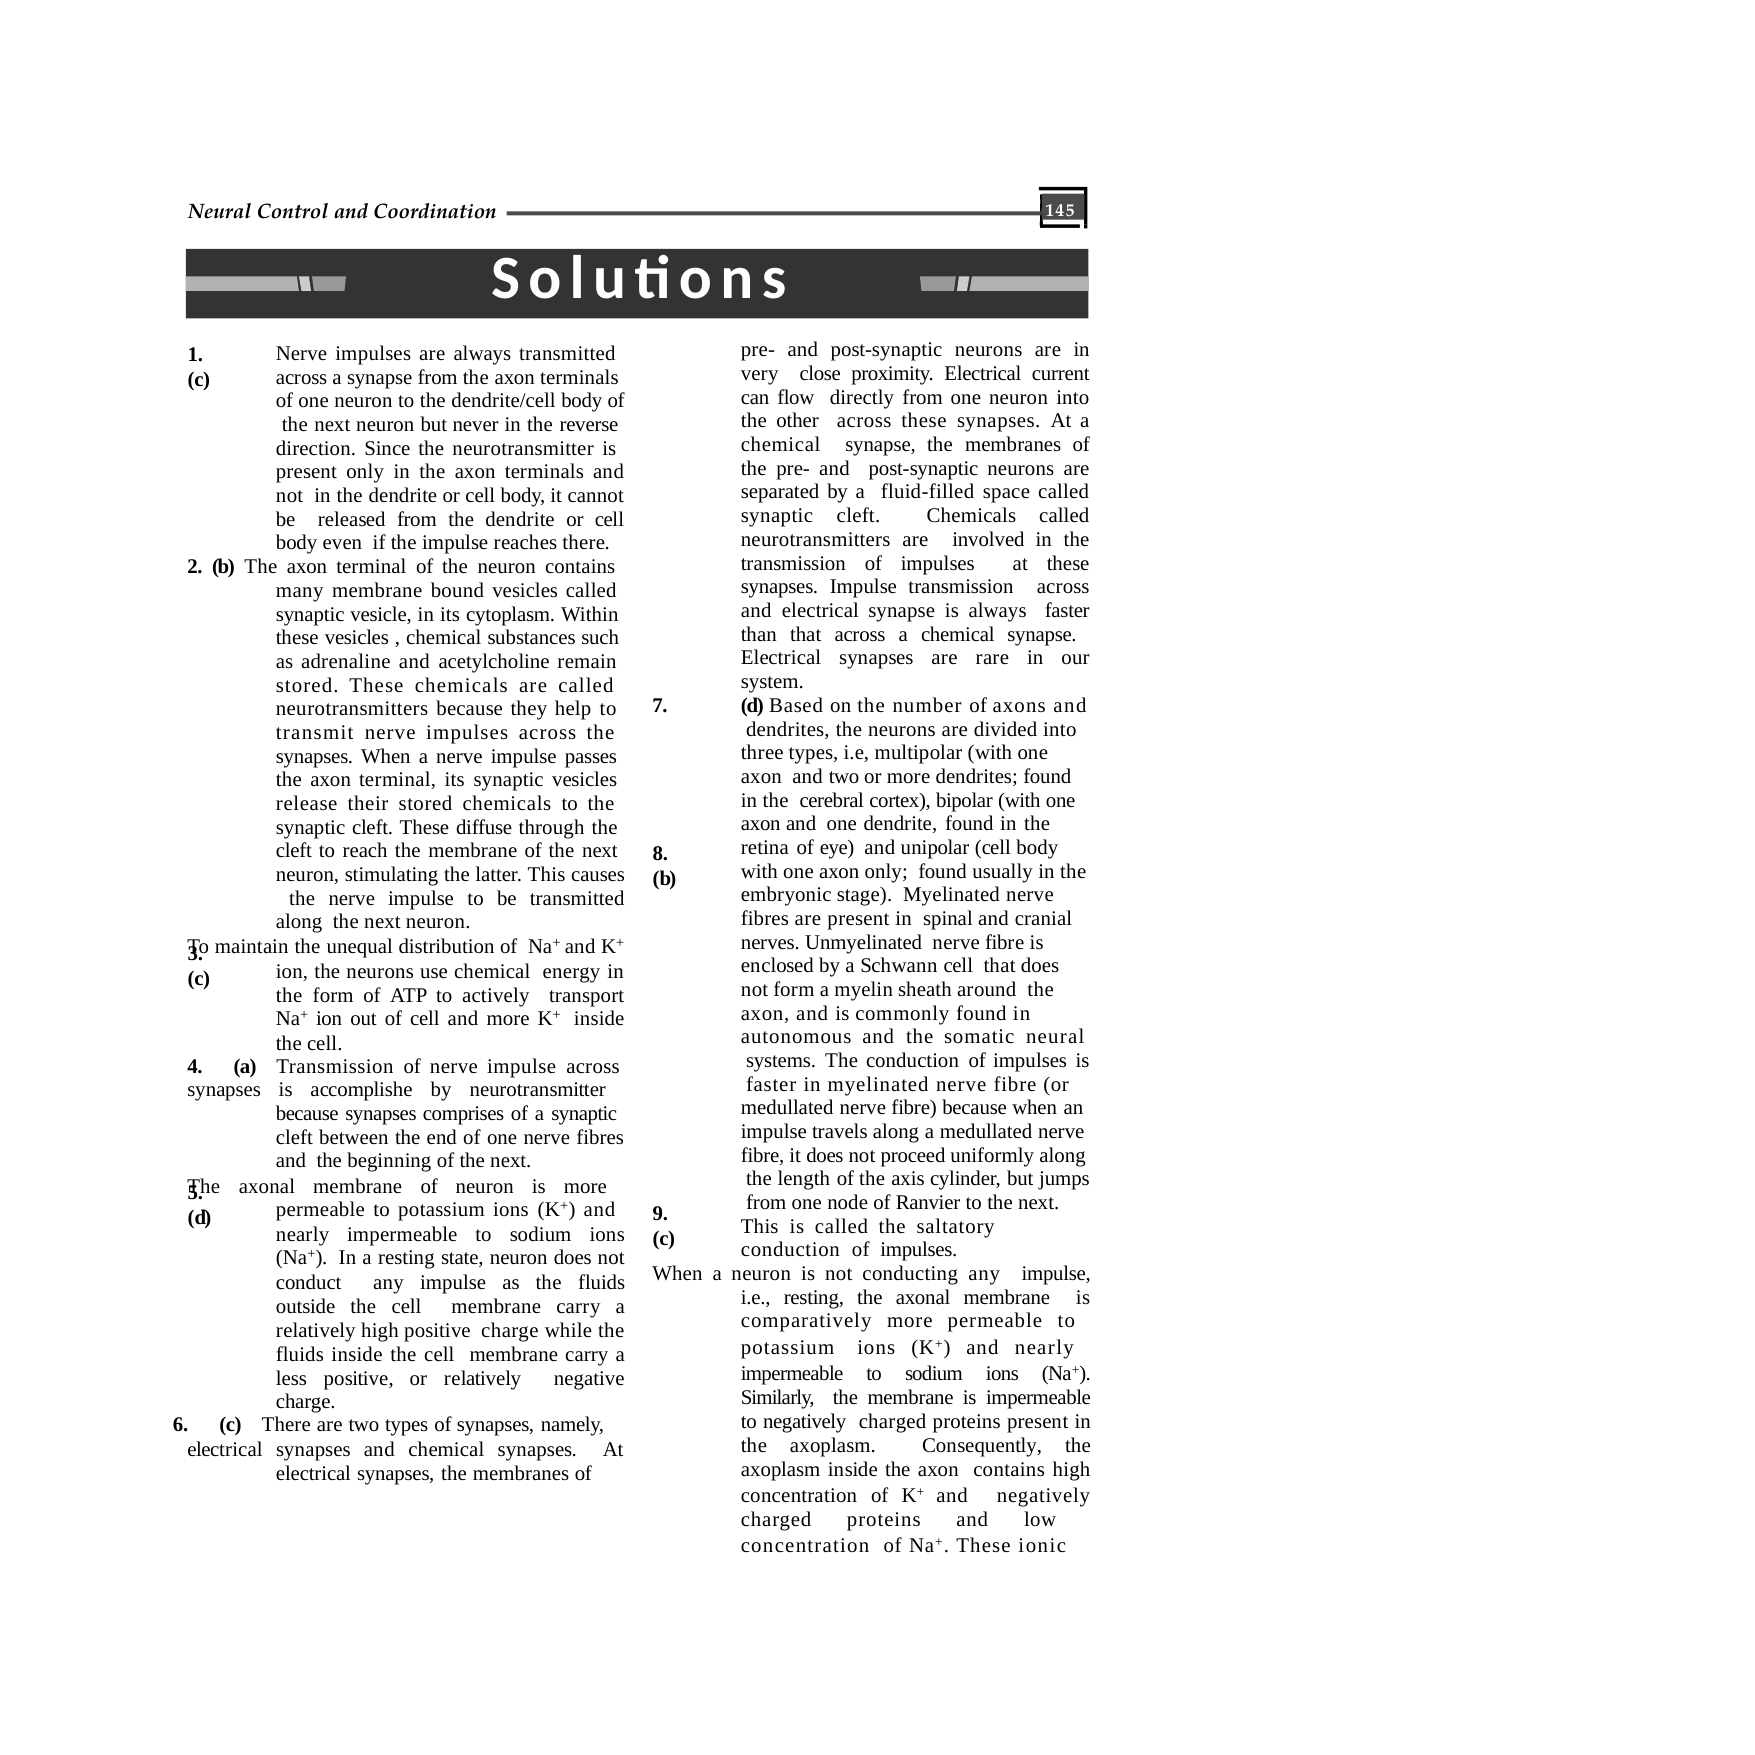

145
Neural Control and Coordination

# Solutions
pre- and post-synaptic neurons are in very  close proximity. Electrical current can flow  directly from one neuron into the other  across these synapses. At a chemical  synapse, the membranes of the pre- and  post-synaptic neurons are separated by a  fluid-filled space called synaptic cleft.  Chemicals called neurotransmitters are  involved in the transmission of impulses  at these synapses. Impulse transmission  across and electrical synapse is always  faster than that across a chemical synapse.  Electrical synapses are rare in our system.
7.	(d) Based on the number of axons and  dendrites, the neurons are divided into  three types, i.e, multipolar (with one axon  and two or more dendrites; found in the  cerebral cortex), bipolar (with one axon and  one dendrite, found in the retina of eye)  and unipolar (cell body with one axon only;  found usually in the embryonic stage).  Myelinated nerve fibres are present in  spinal and cranial nerves. Unmyelinated  nerve fibre is enclosed by a Schwann cell  that does not form a myelin sheath around  the axon, and is commonly found in  autonomous and the somatic neural  systems. The conduction of impulses is  faster in myelinated nerve fibre (or  medullated nerve fibre) because when an  impulse travels along a medullated nerve  fibre, it does not proceed uniformly along  the length of the axis cylinder, but jumps  from one node of Ranvier to the next. This  is called the saltatory conduction of  impulses.
When a neuron is not conducting any  impulse, i.e., resting, the axonal membrane  is comparatively more permeable to  potassium ions (K+) and nearly  impermeable to sodium ions (Na+). Similarly,  the membrane is impermeable to negatively  charged proteins present in the axoplasm.  Consequently, the axoplasm inside the axon  contains high concentration of K+ and  negatively charged proteins and low  concentration of Na+. These ionic
Nerve impulses are always transmitted  across a synapse from the axon terminals  of one neuron to the dendrite/cell body of  the next neuron but never in the reverse  direction. Since the neurotransmitter is  present only in the axon terminals and not  in the dendrite or cell body, it cannot be  released from the dendrite or cell body even  if the impulse reaches there.
2. (b) The axon terminal of the neuron contains  many membrane bound vesicles called  synaptic vesicle, in its cytoplasm. Within  these vesicles , chemical substances such  as adrenaline and acetylcholine remain  stored. These chemicals are called  neurotransmitters because they help to  transmit nerve impulses across the  synapses. When a nerve impulse passes  the axon terminal, its synaptic vesicles  release their stored chemicals to the  synaptic cleft. These diffuse through the  cleft to reach the membrane of the next  neuron, stimulating the latter. This causes  the nerve impulse to be transmitted along  the next neuron.
To maintain the unequal distribution of  Na+ and K+ ion, the neurons use chemical  energy in the form of ATP to actively  transport Na+ ion out of cell and more K+  inside the cell.
4.   (a)  Transmission of nerve impulse across
synapses is accomplishe by neurotransmitter  because synapses comprises of a synaptic  cleft between the end of one nerve fibres and  the beginning of the next.
The axonal membrane of neuron is more  permeable to potassium ions (K+) and  nearly impermeable to sodium ions (Na+).  In a resting state, neuron does not conduct  any impulse as the fluids outside the cell  membrane carry a relatively high positive  charge while the fluids inside the cell  membrane carry a less positive, or relatively  negative charge.
6.   (c)  There are two types of synapses, namely,
electrical synapses and chemical synapses.  At electrical synapses, the membranes of
1.	(c)
8.	(b)
3.	(c)
5.	(d)
9.	(c)